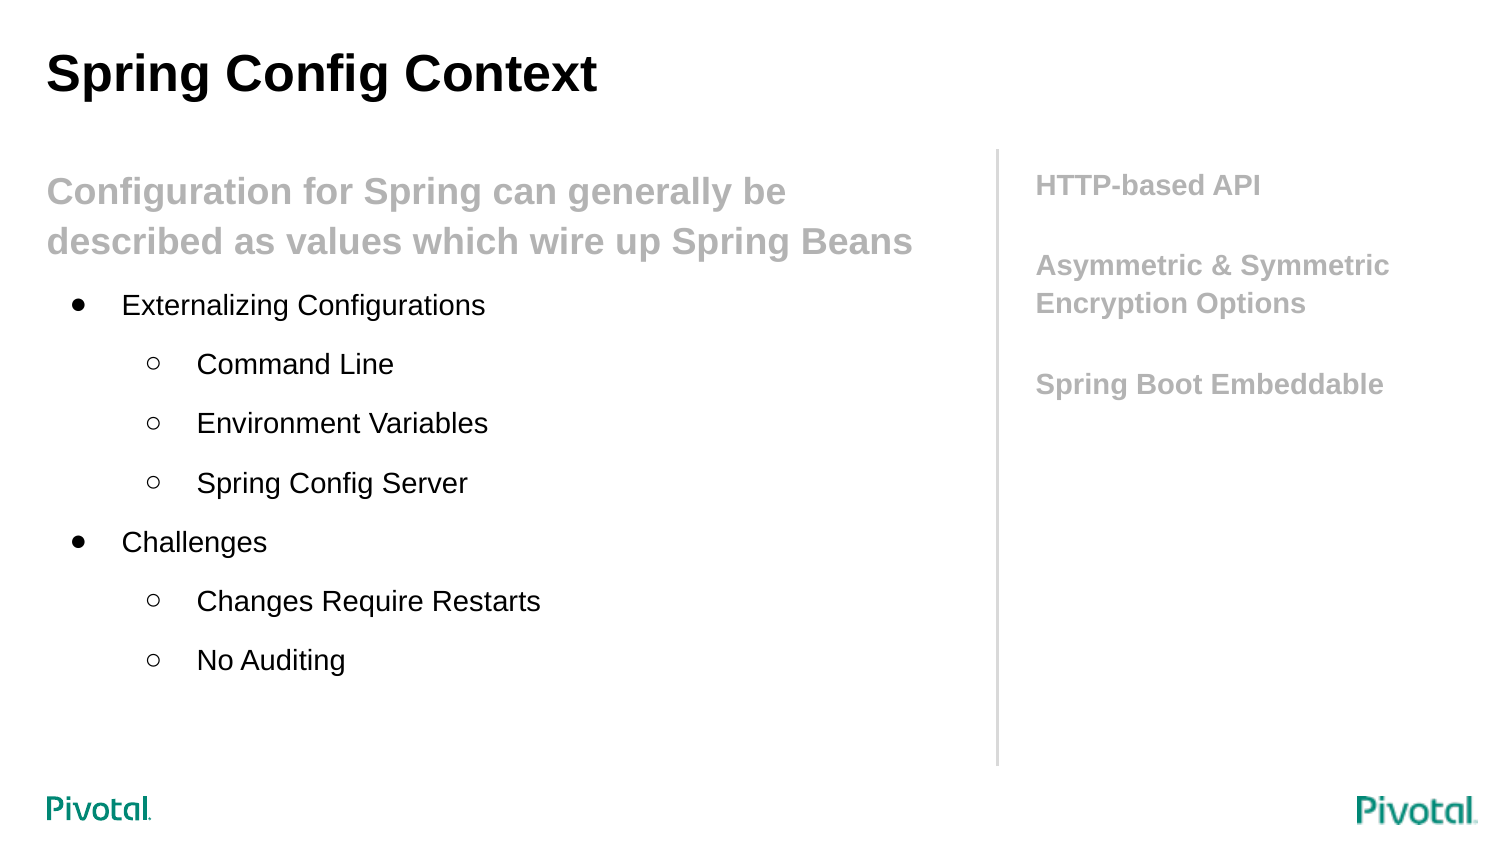

# Spring Config Context
Configuration for Spring can generally be described as values which wire up Spring Beans
Externalizing Configurations
Command Line
Environment Variables
Spring Config Server
Challenges
Changes Require Restarts
No Auditing

HTTP-based API
Asymmetric & Symmetric Encryption Options
Spring Boot Embeddable